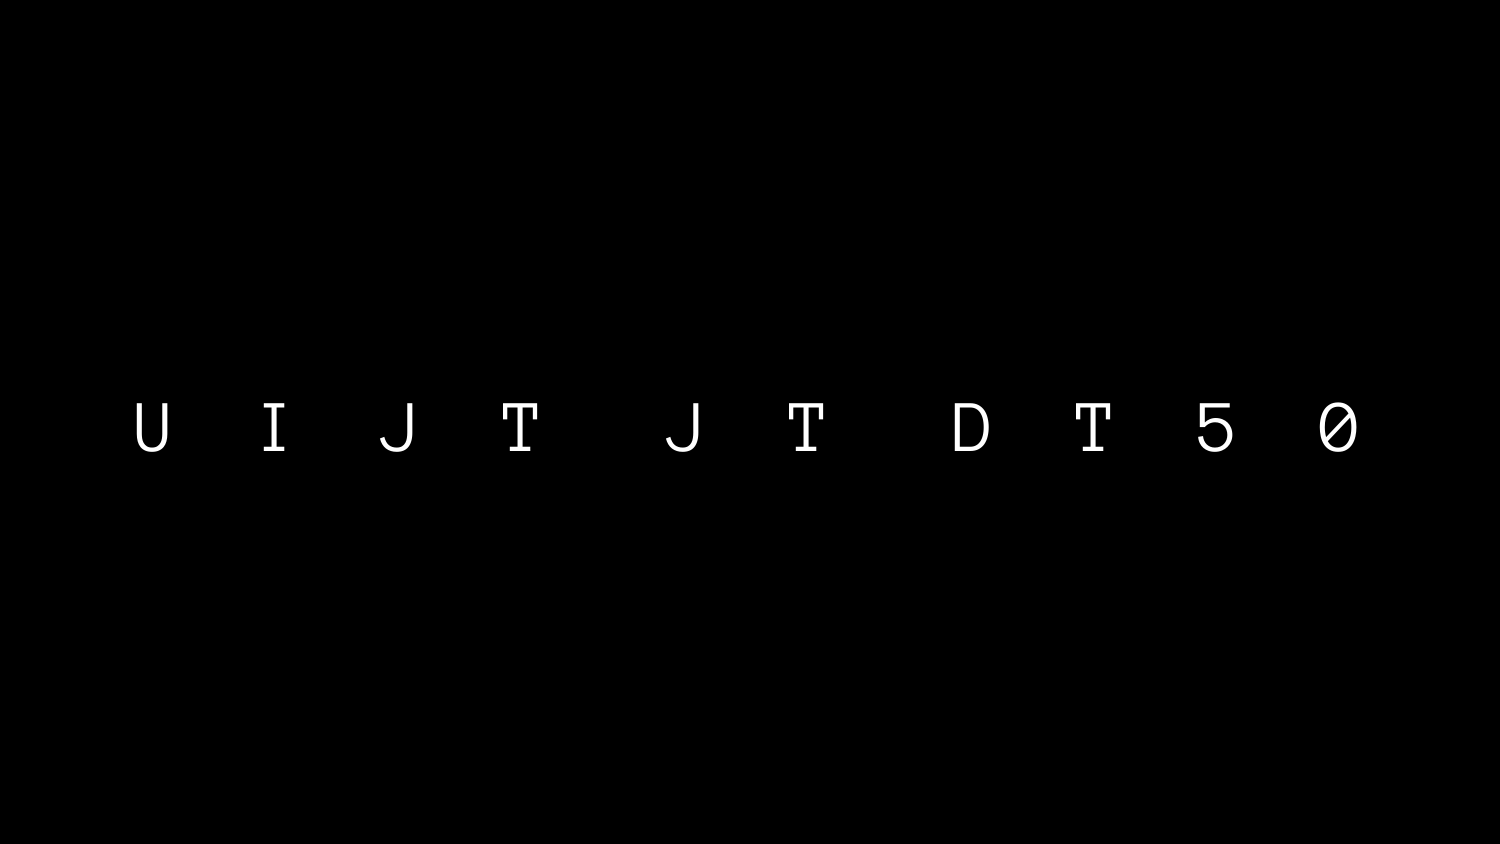

# U  I  J  T   J  T   D  T  5  0